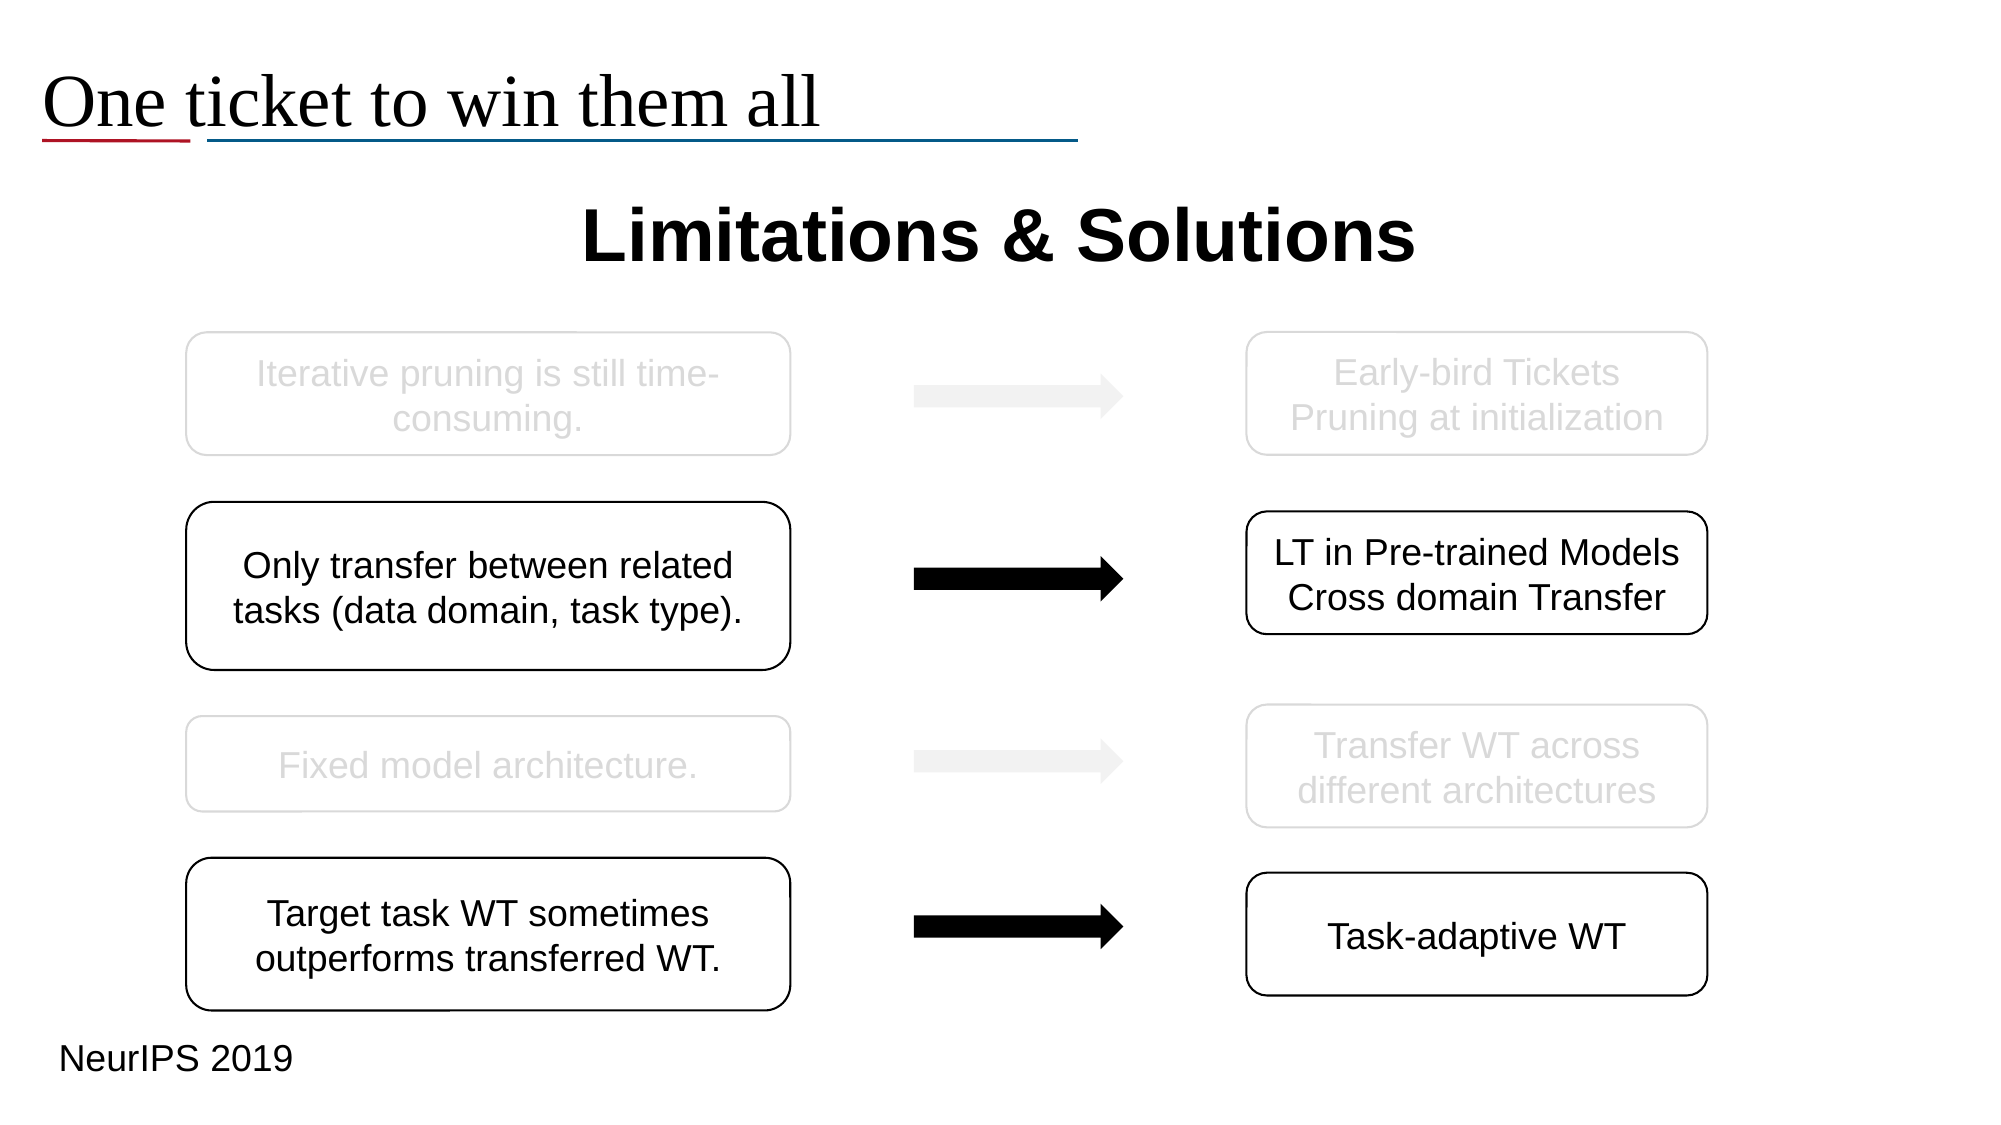

# One ticket to win them all
Limitations & Solutions
Early-bird Tickets
Pruning at initialization
Iterative pruning is still time-consuming.

Only transfer between related tasks (data domain, task type).
LT in Pre-trained Models
Cross domain Transfer

Transfer WT across different architectures
Fixed model architecture.

Target task WT sometimes outperforms transferred WT.
Task-adaptive WT

NeurIPS 2019